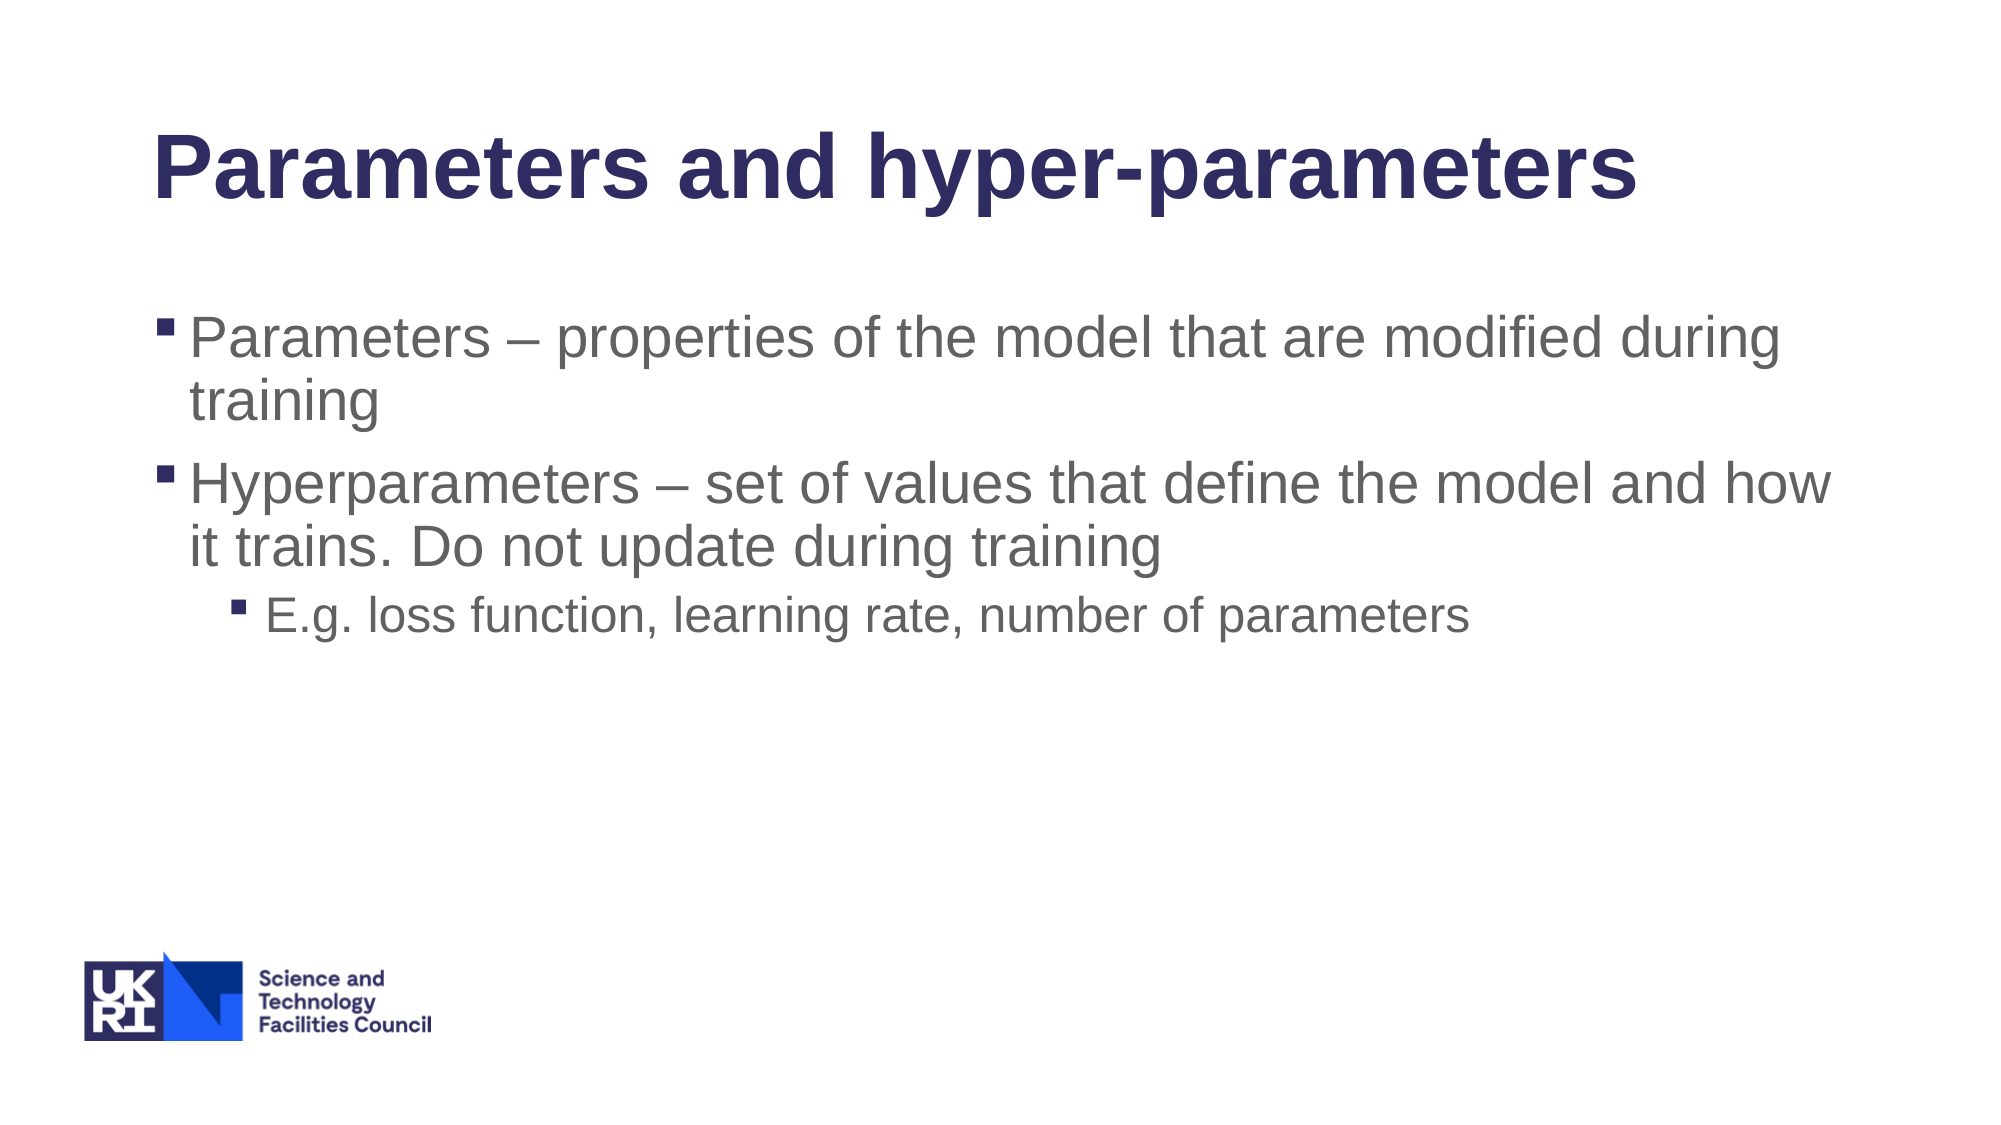

# Parameters and hyper-parameters
Parameters – properties of the model that are modified during training
Hyperparameters – set of values that define the model and how it trains. Do not update during training
E.g. loss function, learning rate, number of parameters